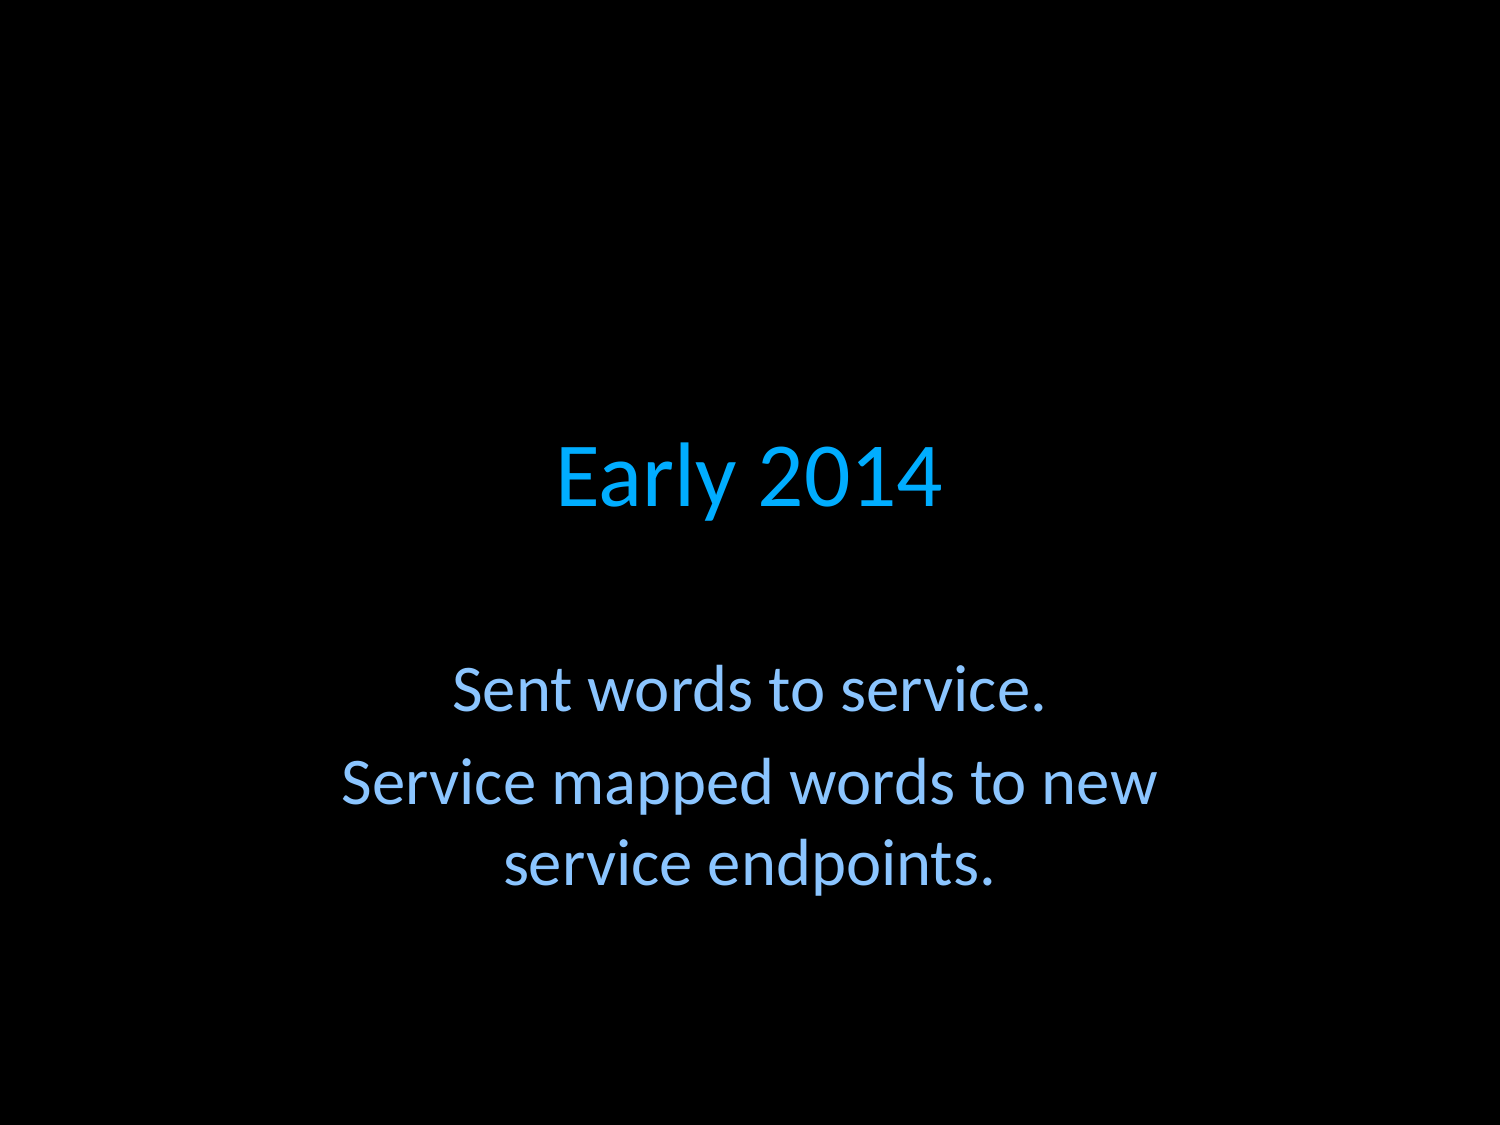

# Early 2014
Sent words to service.
Service mapped words to new service endpoints.